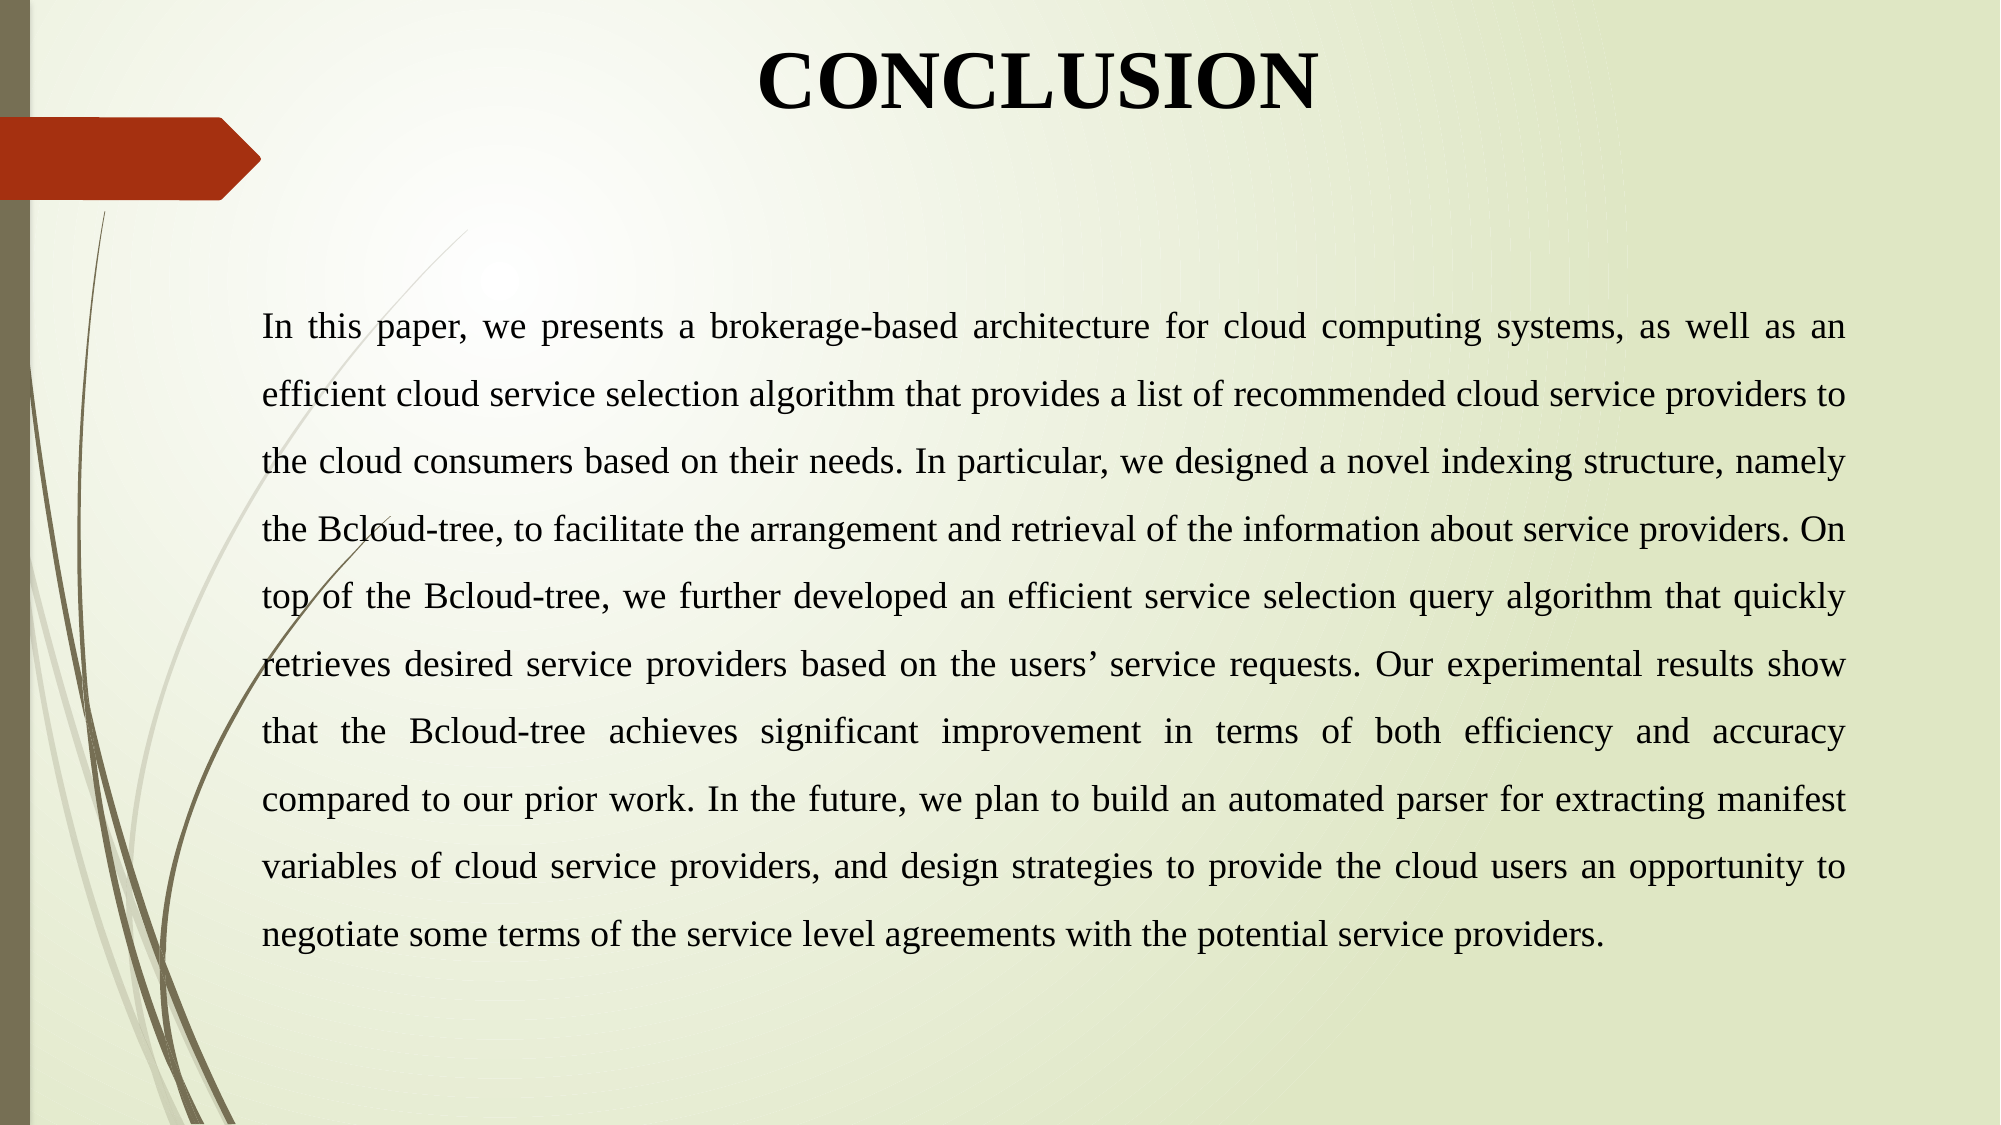

CONCLUSION
In this paper, we presents a brokerage-based architecture for cloud computing systems, as well as an efficient cloud service selection algorithm that provides a list of recommended cloud service providers to the cloud consumers based on their needs. In particular, we designed a novel indexing structure, namely the Bcloud-tree, to facilitate the arrangement and retrieval of the information about service providers. On top of the Bcloud-tree, we further developed an efficient service selection query algorithm that quickly retrieves desired service providers based on the users’ service requests. Our experimental results show that the Bcloud-tree achieves significant improvement in terms of both efficiency and accuracy compared to our prior work. In the future, we plan to build an automated parser for extracting manifest variables of cloud service providers, and design strategies to provide the cloud users an opportunity to negotiate some terms of the service level agreements with the potential service providers.